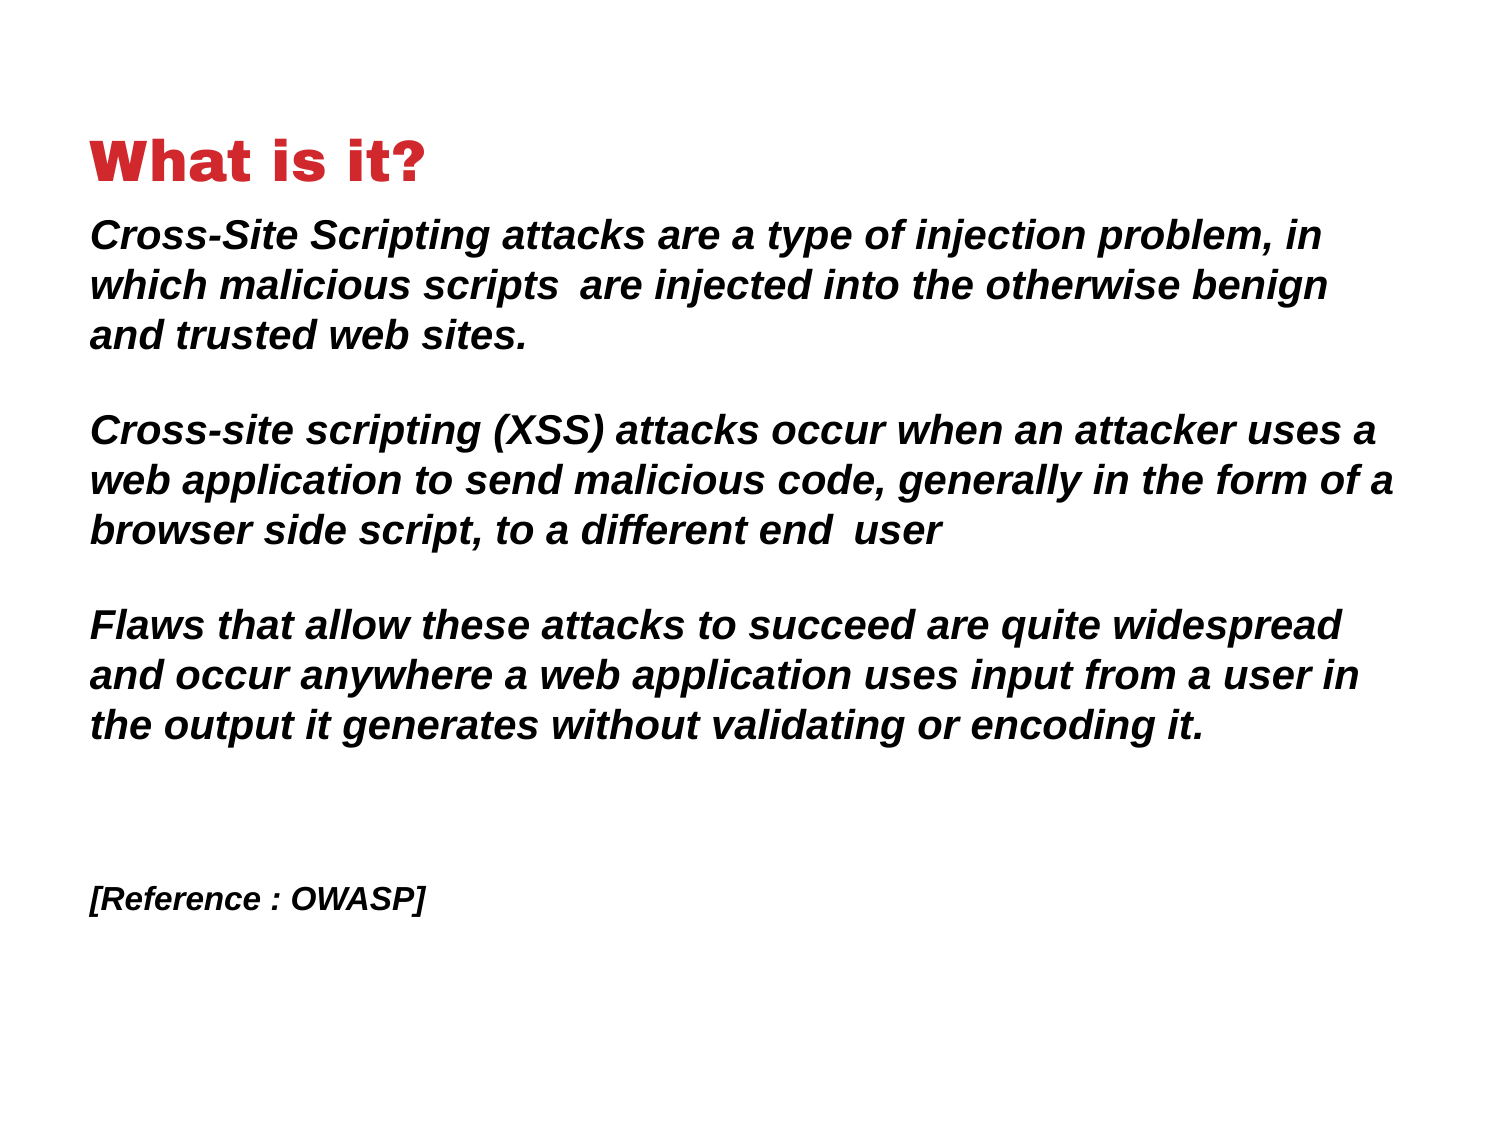

What is it?
Cross-Site Scripting attacks are a type of injection problem, in which malicious scripts  are injected into the otherwise benign and trusted web sites.

Cross-site scripting (XSS) attacks occur when an attacker uses a web application to send malicious code, generally in the form of a browser side script, to a different end  user

Flaws that allow these attacks to succeed are quite widespread and occur anywhere a web application uses input from a user in the output it generates without validating or encoding it.

								[Reference : OWASP]